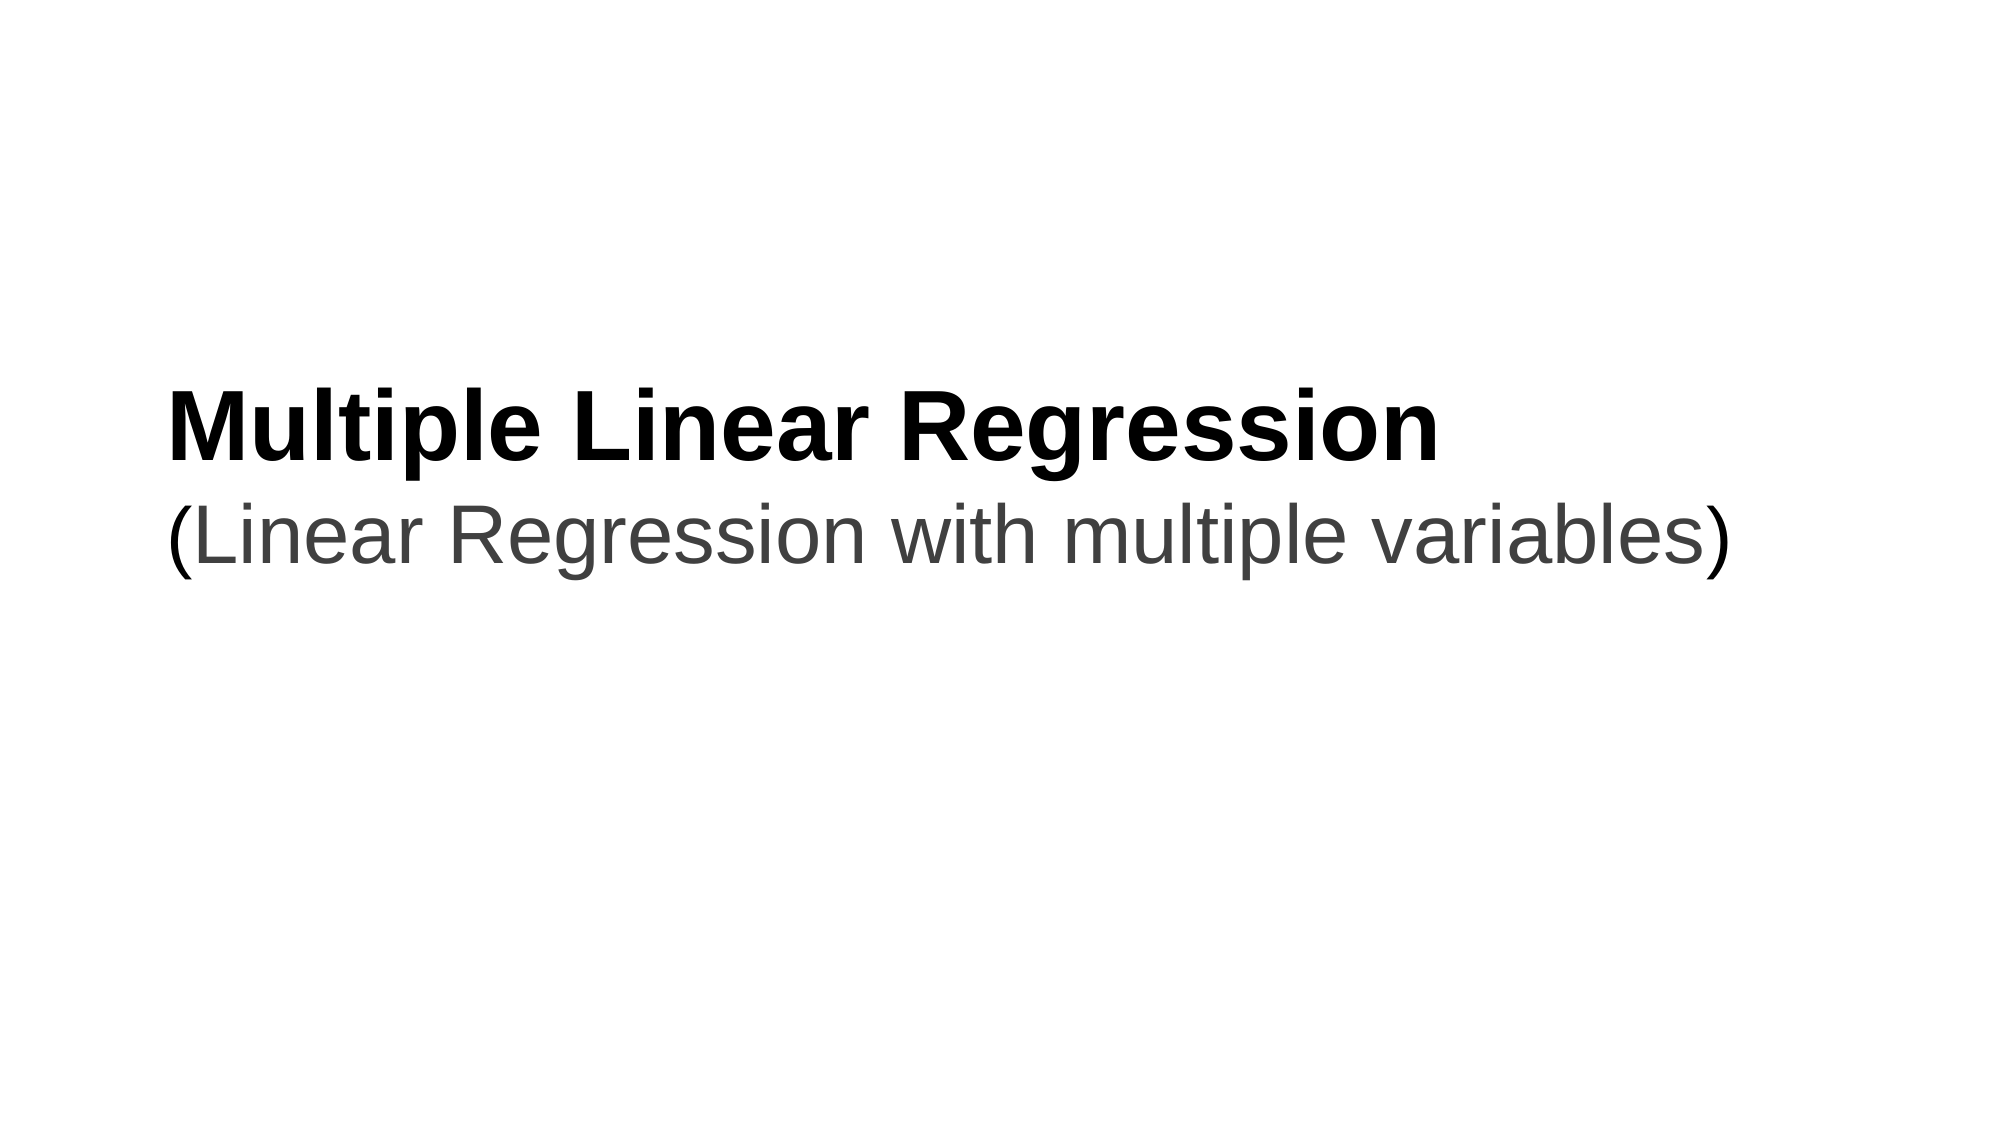

# Multiple Linear Regression (Linear Regression with multiple variables)